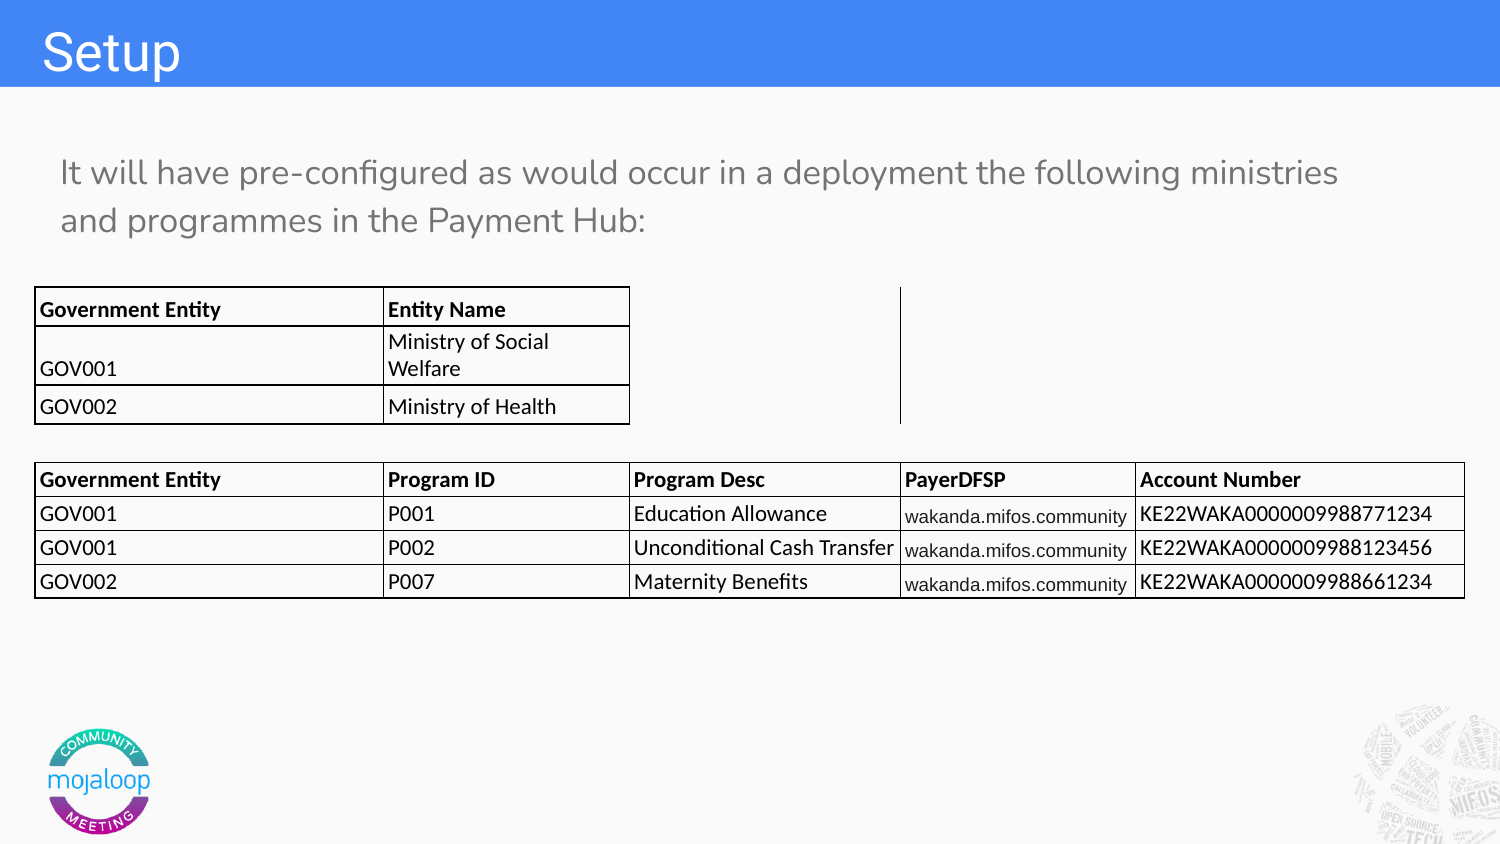

# Setup
It will have pre-configured as would occur in a deployment the following ministries and programmes in the Payment Hub:
| Government Entity | Entity Name |  |  |  |
| --- | --- | --- | --- | --- |
| GOV001 | Ministry of Social Welfare |  |  |  |
| GOV002 | Ministry of Health |  |  |  |
|  |  |  |  |  |
| Government Entity | Program ID | Program Desc | PayerDFSP | Account Number |
| GOV001 | P001 | Education Allowance | wakanda.mifos.community | KE22WAKA0000009988771234 |
| GOV001 | P002 | Unconditional Cash Transfer | wakanda.mifos.community | KE22WAKA0000009988123456 |
| GOV002 | P007 | Maternity Benefits | wakanda.mifos.community | KE22WAKA0000009988661234 |